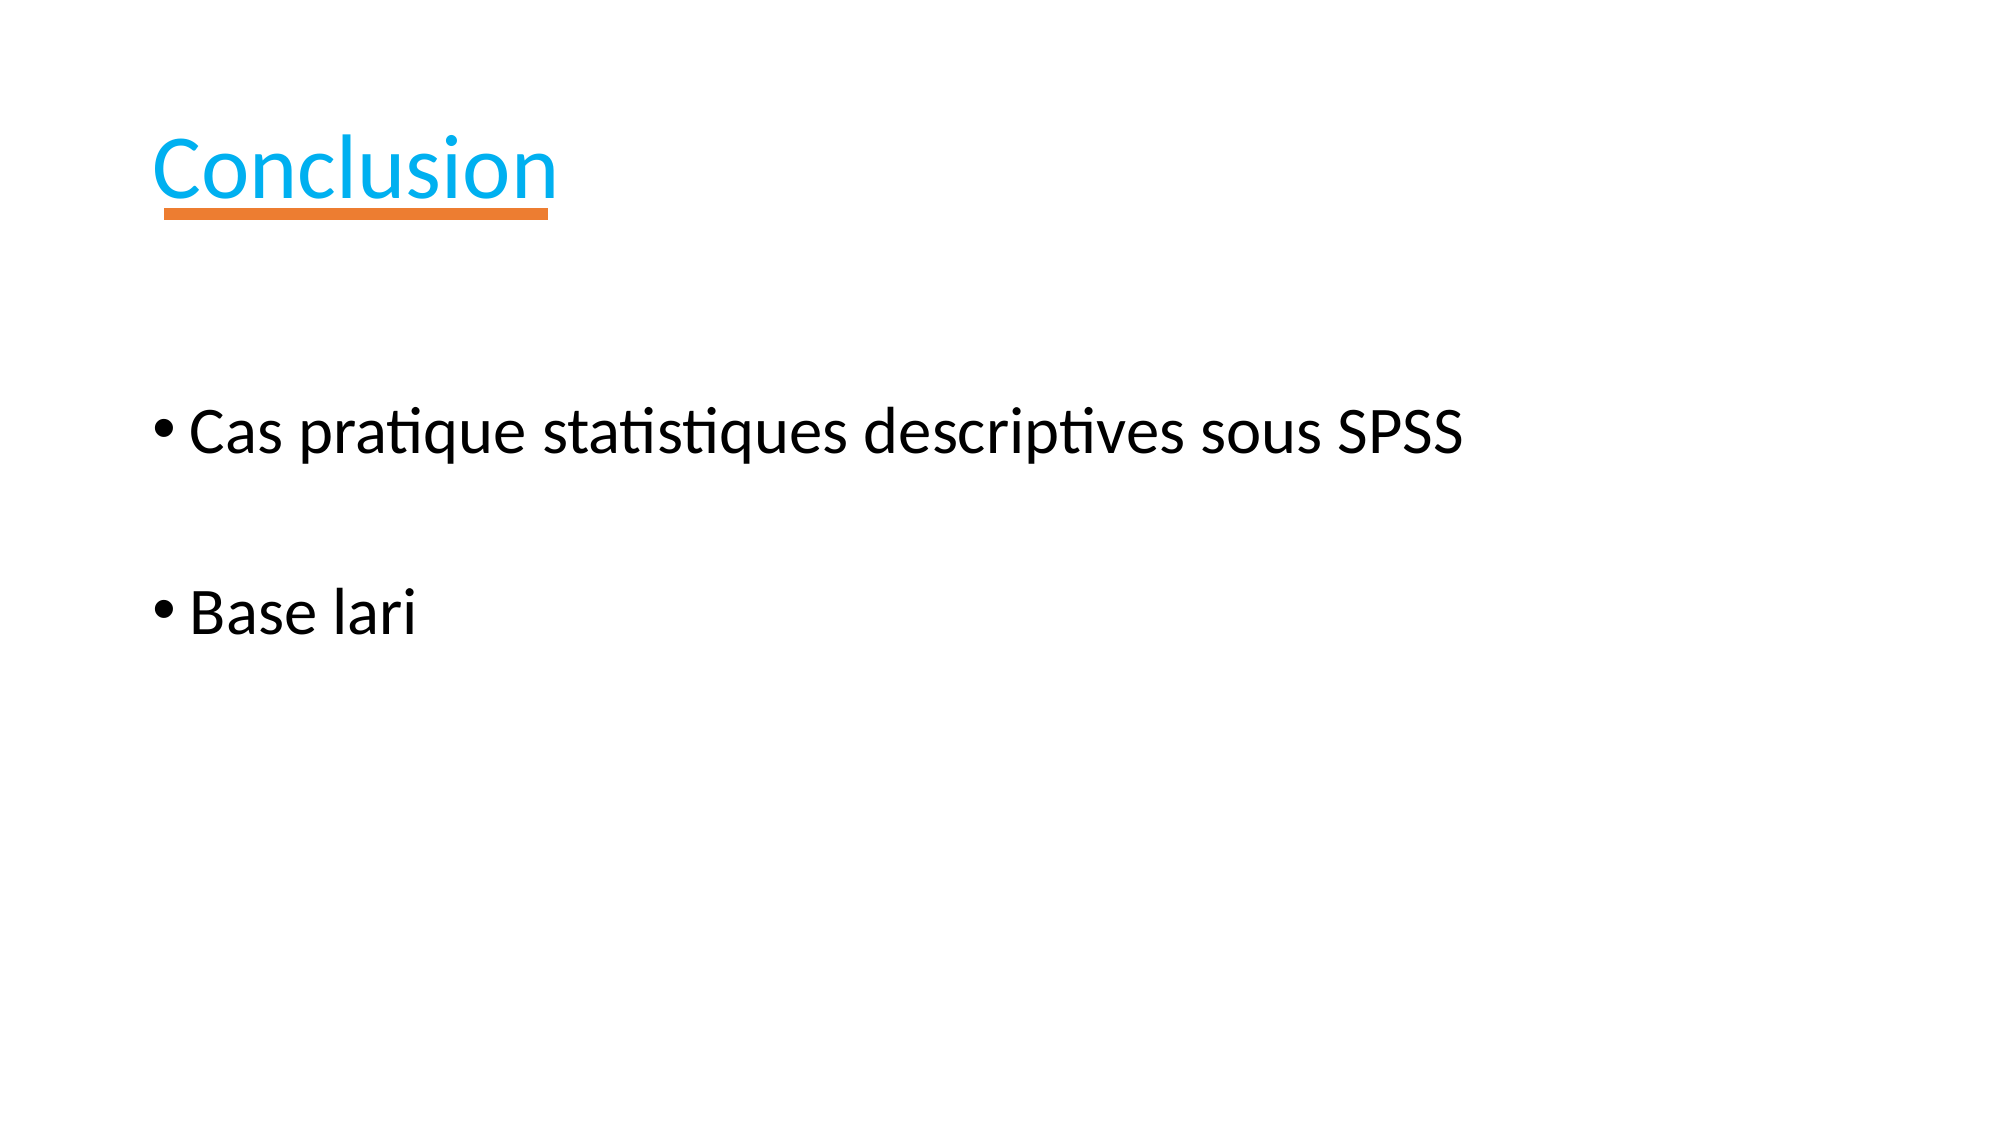

# Conclusion
Cas pratique statistiques descriptives sous SPSS
Base lari